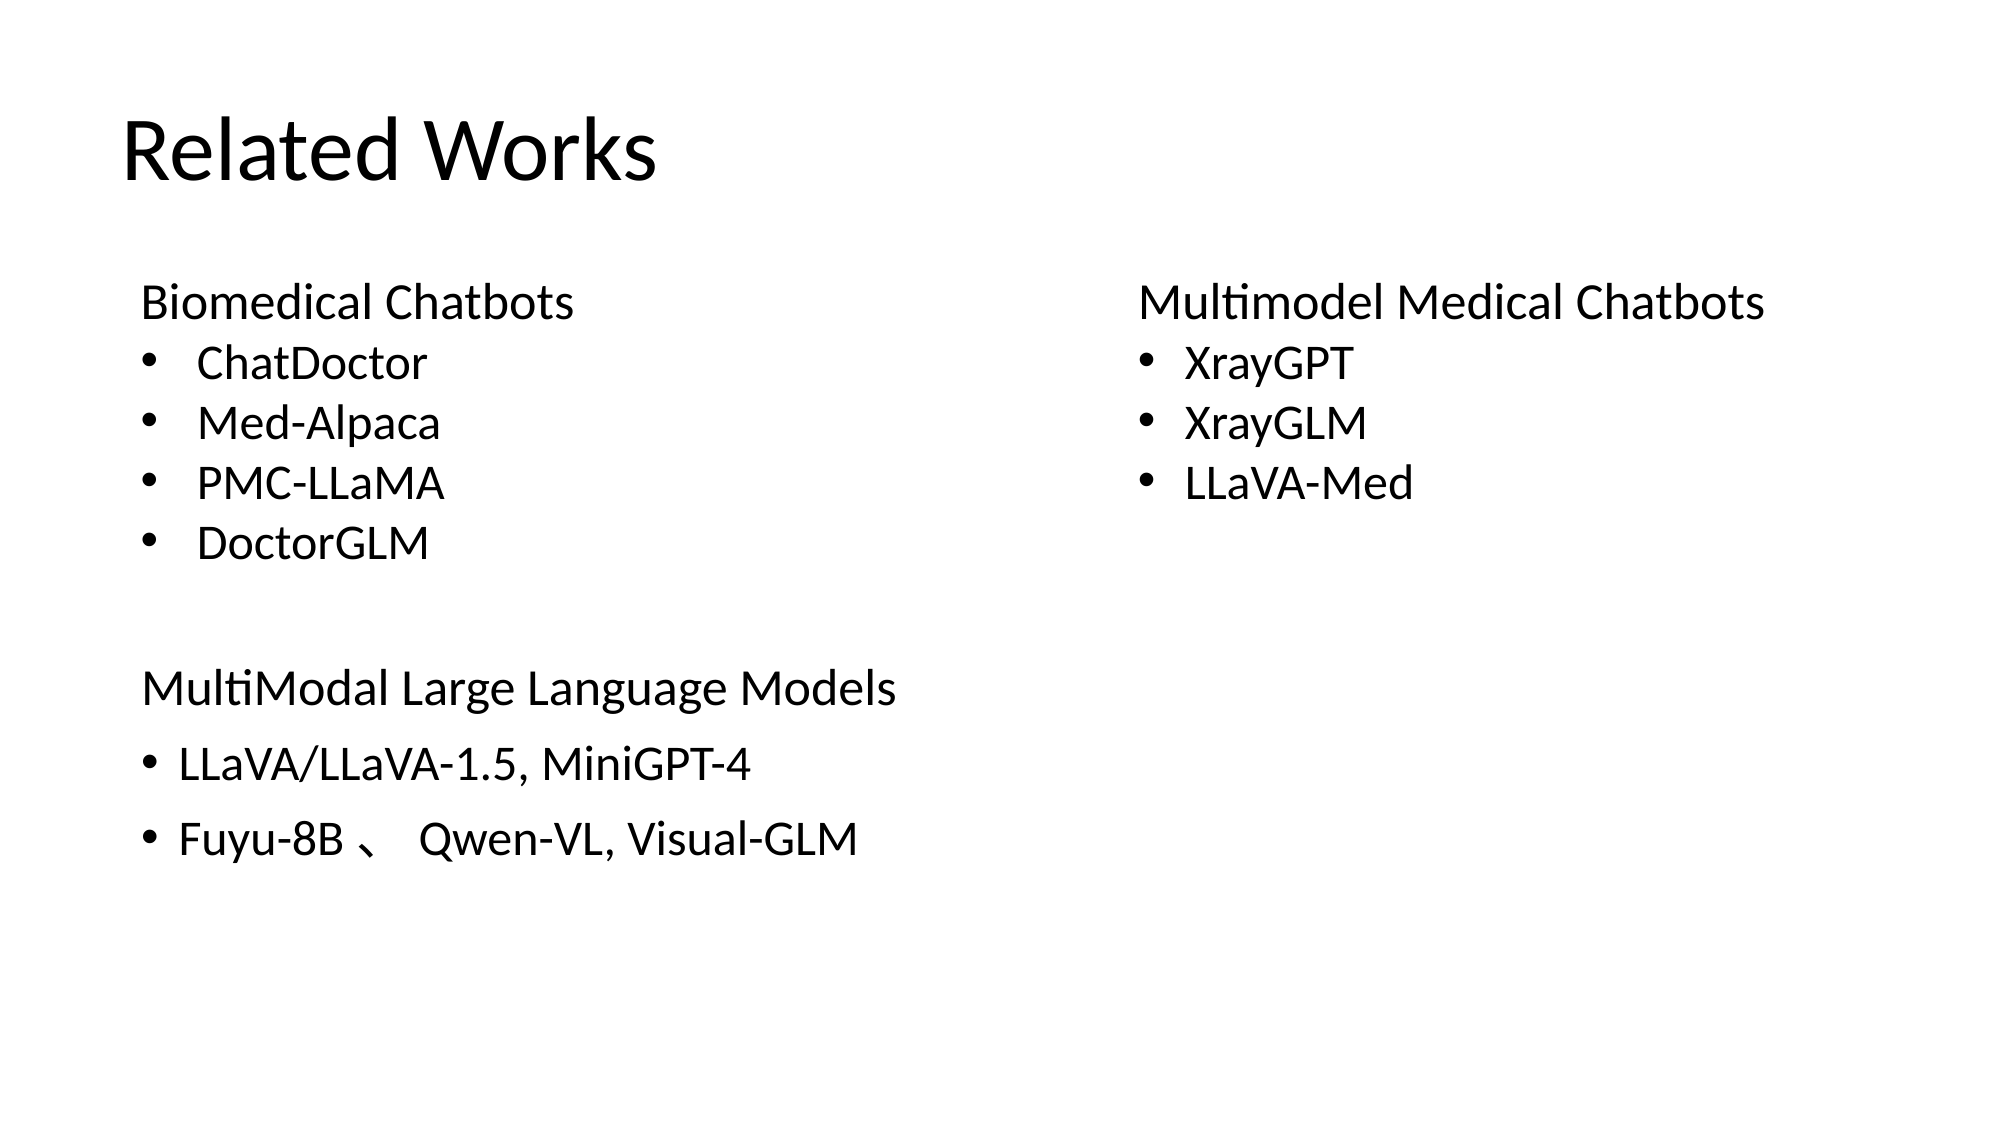

# Related Works
Biomedical Chatbots
ChatDoctor
Med-Alpaca
PMC-LLaMA
DoctorGLM

Multimodel Medical Chatbots
XrayGPT
XrayGLM
LLaVA-Med

MultiModal Large Language Models
LLaVA/LLaVA-1.5, MiniGPT-4
Fuyu-8B、Qwen-VL, Visual-GLM